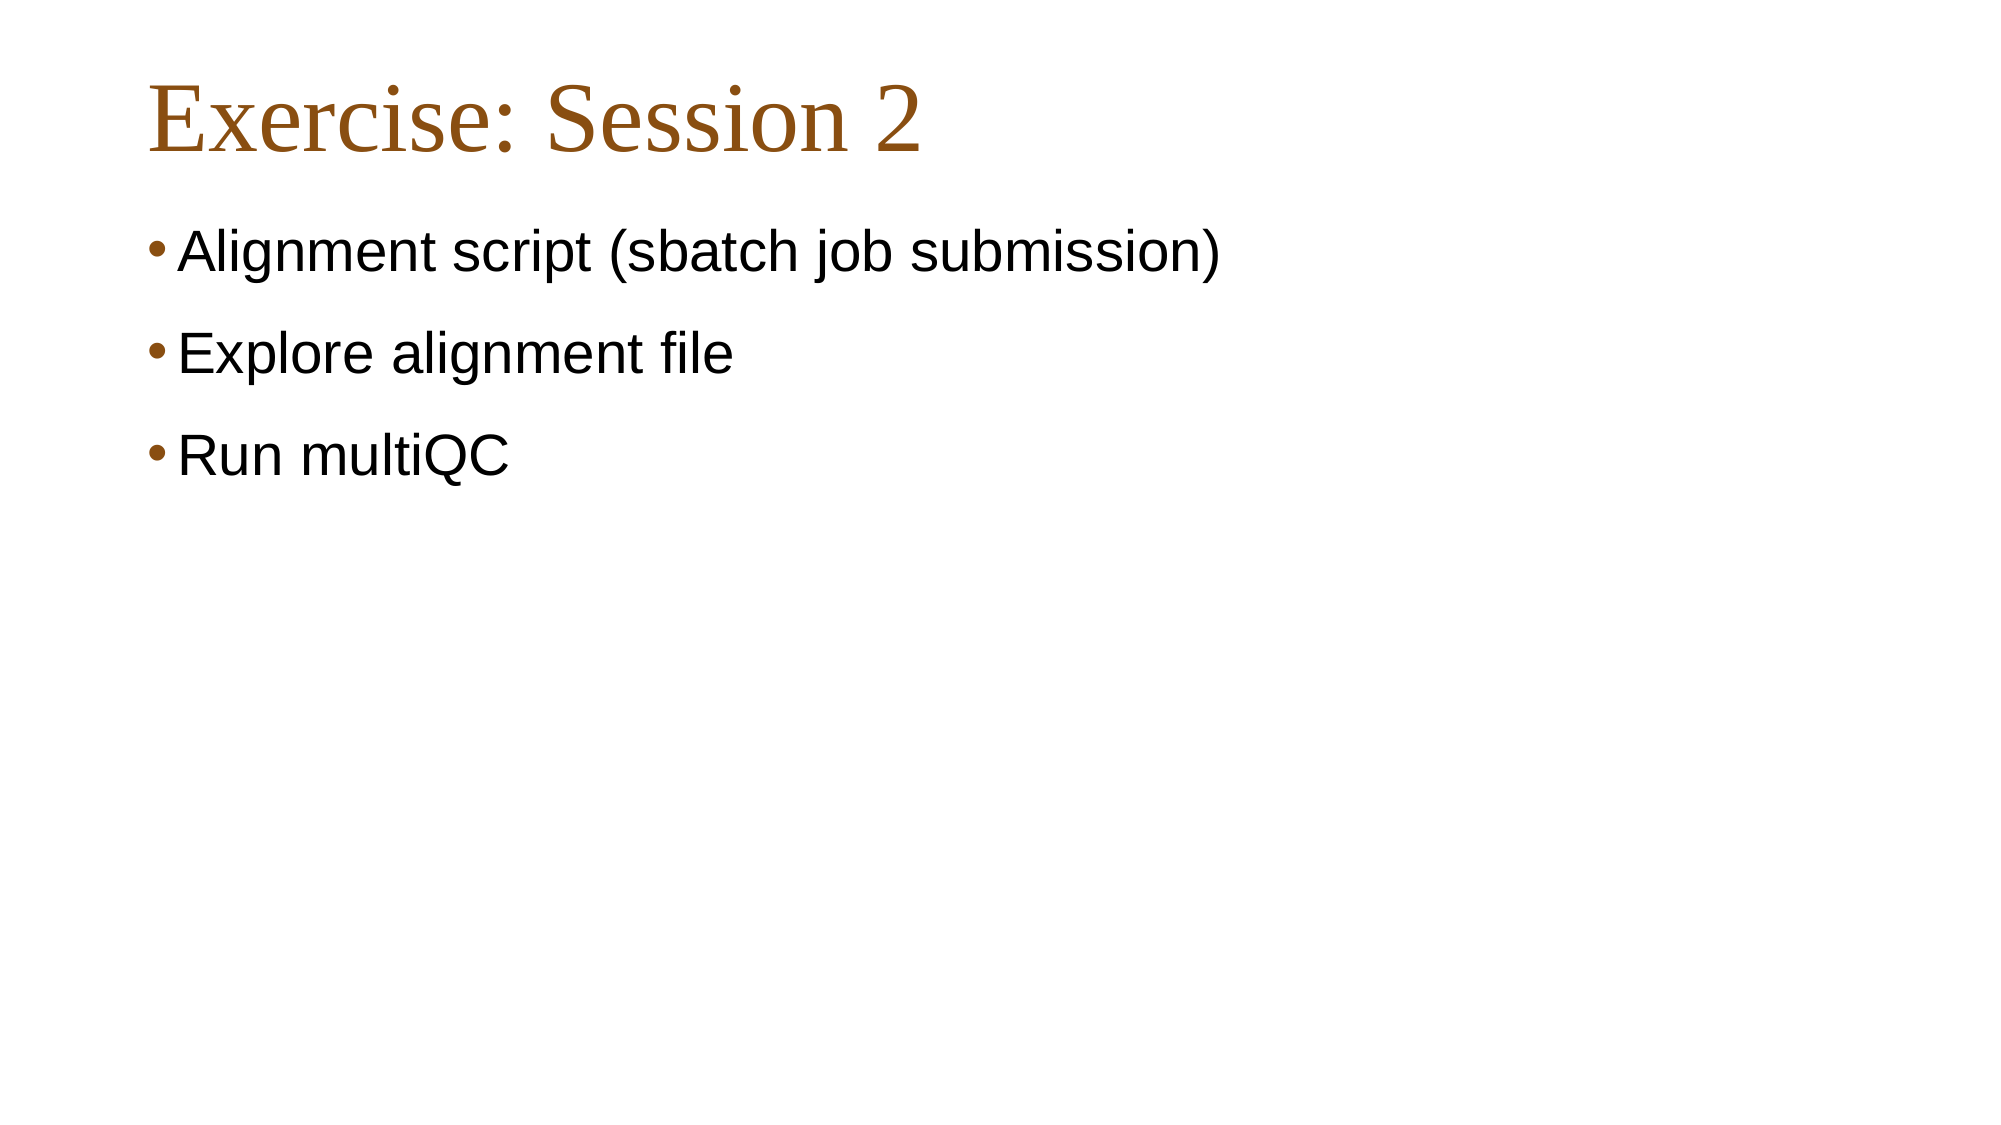

# Exercise: Session 2
Alignment script (sbatch job submission)
Explore alignment file
Run multiQC